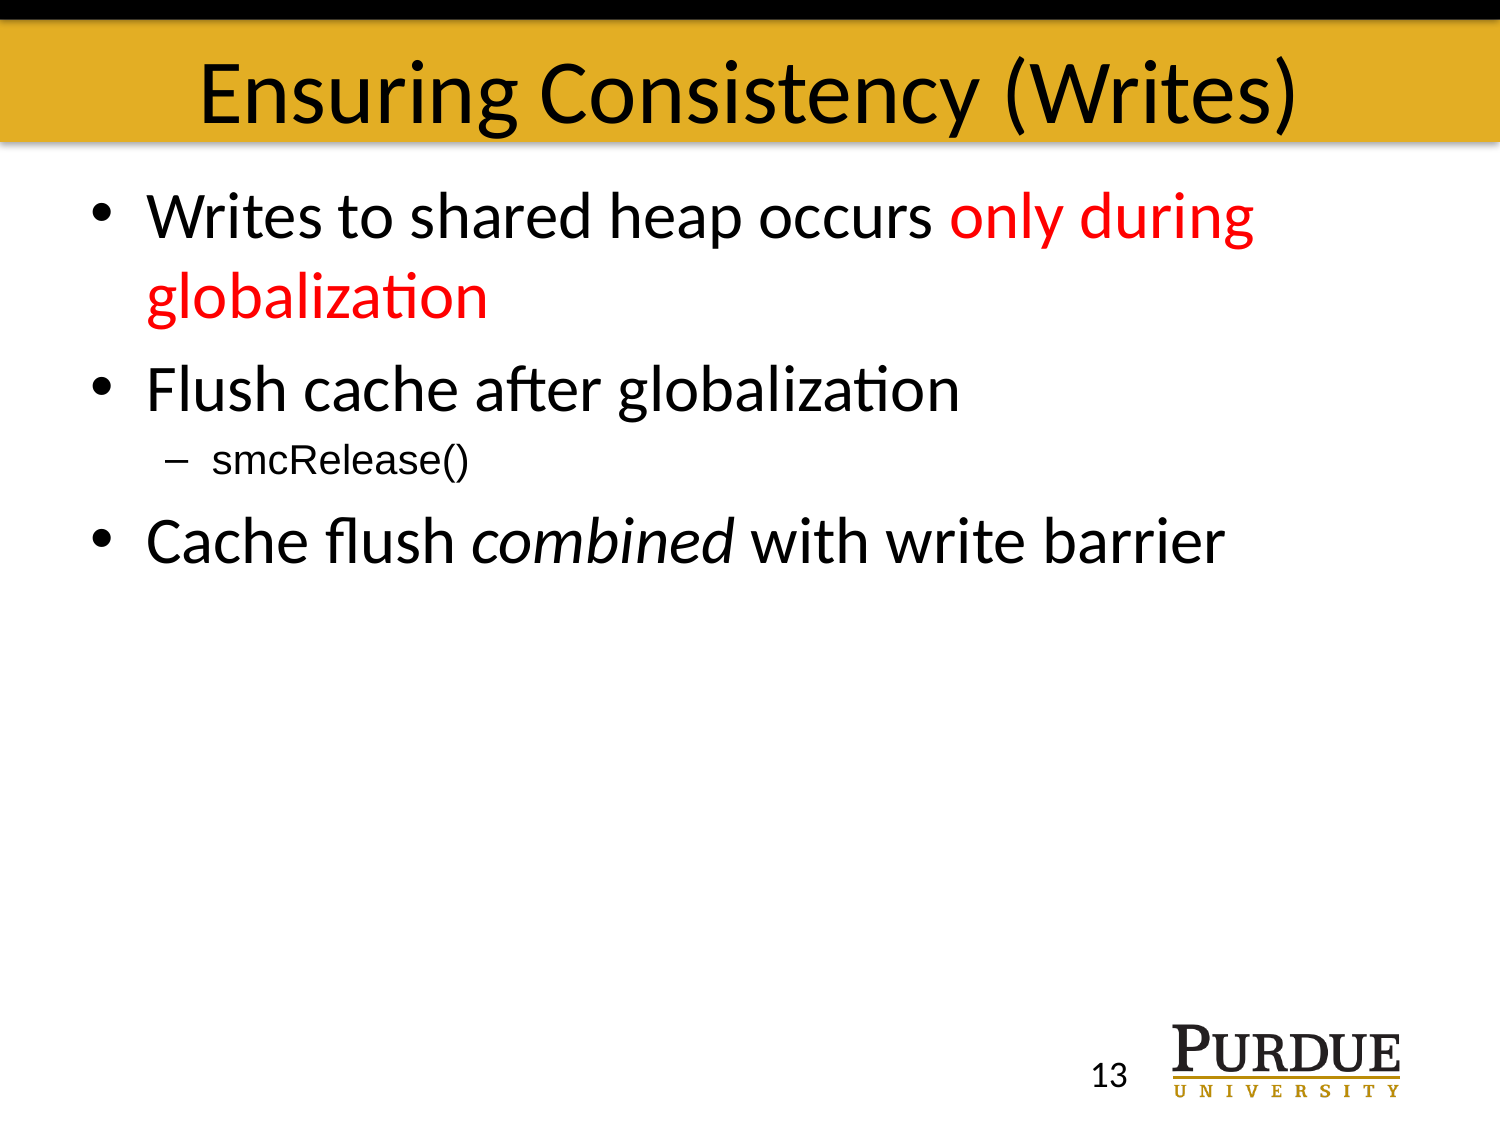

# Ensuring Consistency (Writes)
Writes to shared heap occurs only during globalization
Flush cache after globalization
smcRelease()
Cache flush combined with write barrier
13